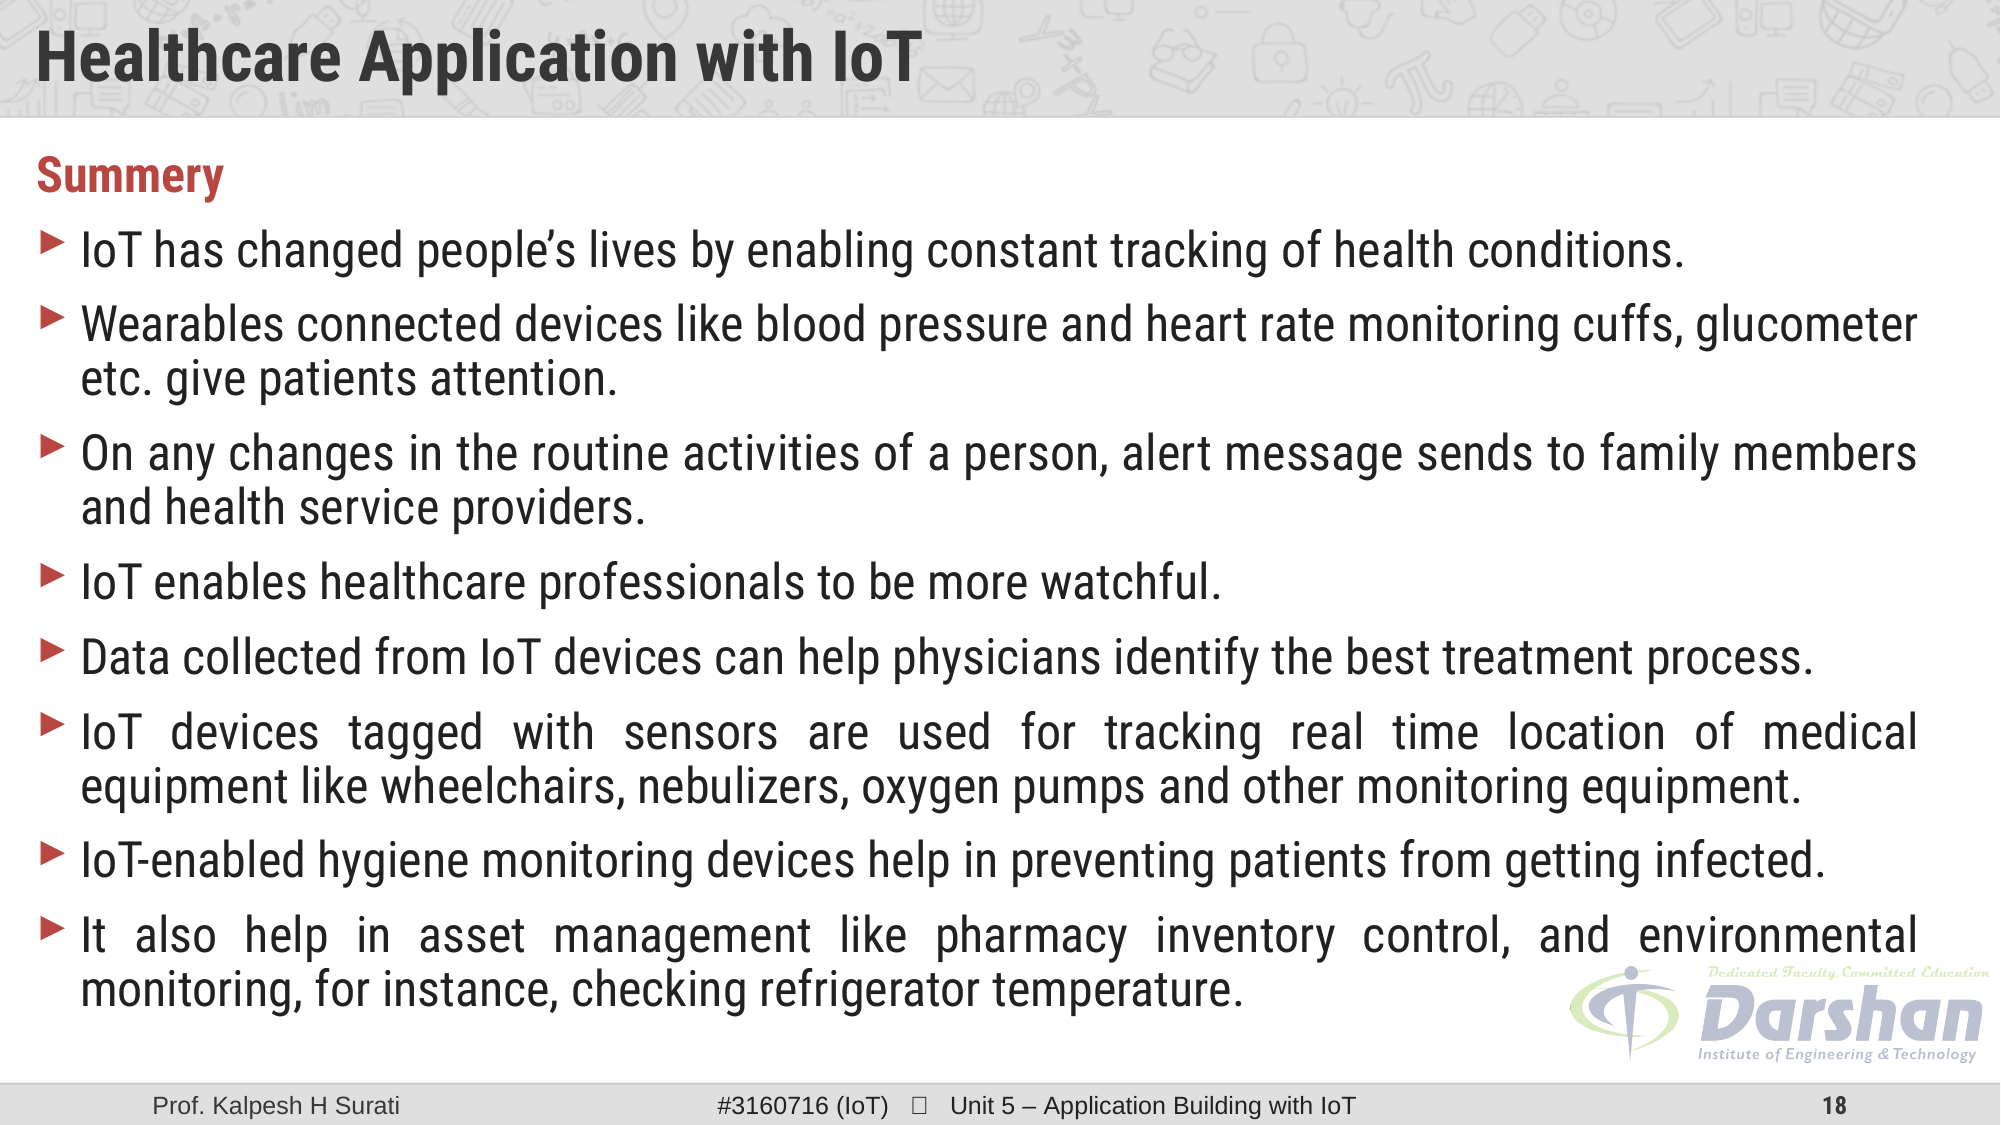

# Healthcare Application with IoT
Summery
IoT has changed people’s lives by enabling constant tracking of health conditions.
Wearables connected devices like blood pressure and heart rate monitoring cuffs, glucometer etc. give patients attention.
On any changes in the routine activities of a person, alert message sends to family members and health service providers.
IoT enables healthcare professionals to be more watchful.
Data collected from IoT devices can help physicians identify the best treatment process.
IoT devices tagged with sensors are used for tracking real time location of medical equipment like wheelchairs, nebulizers, oxygen pumps and other monitoring equipment.
IoT-enabled hygiene monitoring devices help in preventing patients from getting infected.
It also help in asset management like pharmacy inventory control, and environmental monitoring, for instance, checking refrigerator temperature.